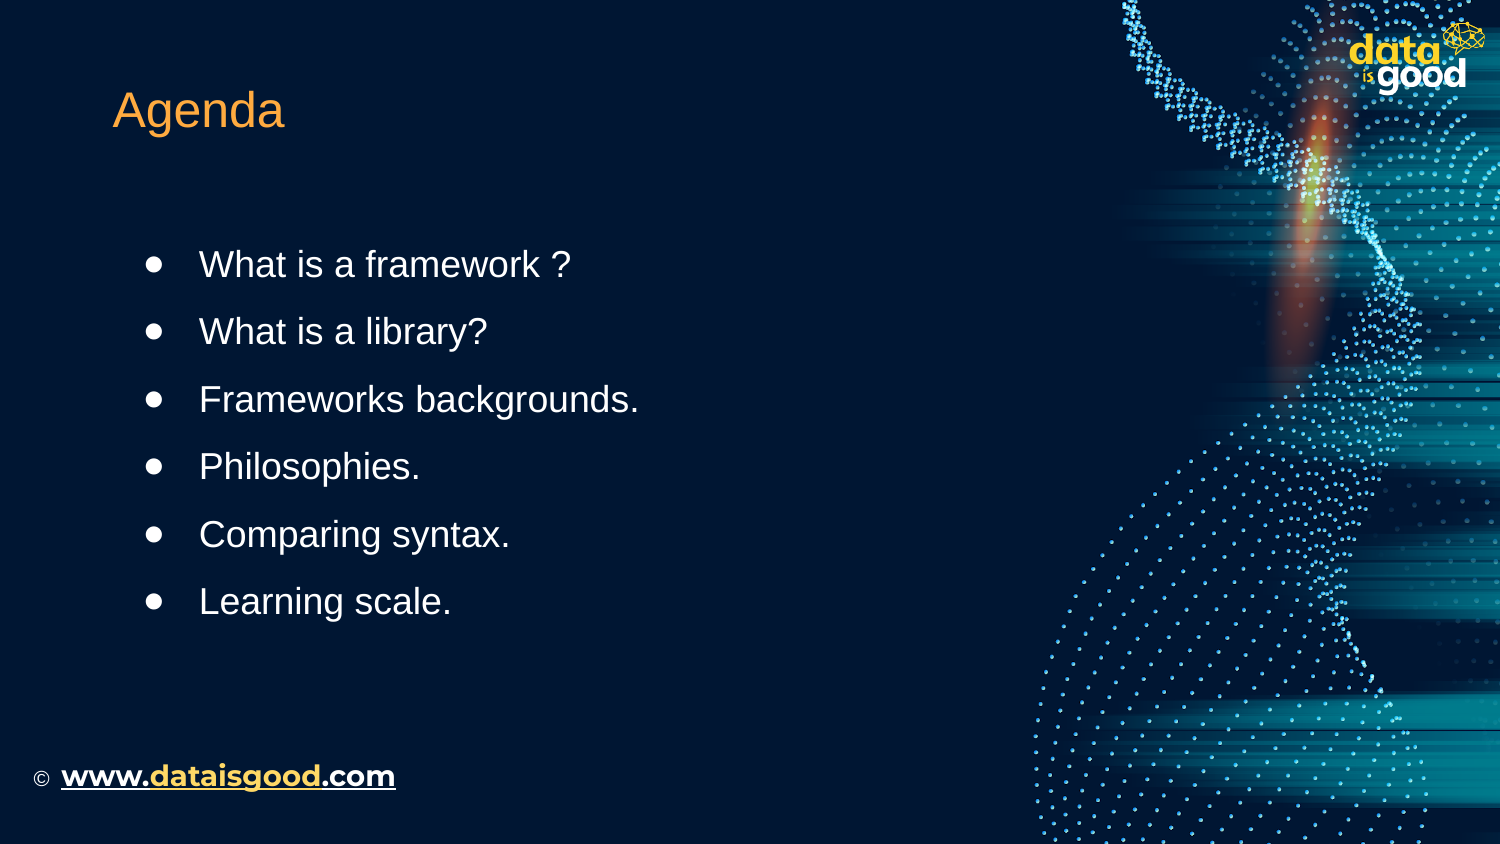

# Agenda
What is a framework ?
What is a library?
Frameworks backgrounds.
Philosophies.
Comparing syntax.
Learning scale.